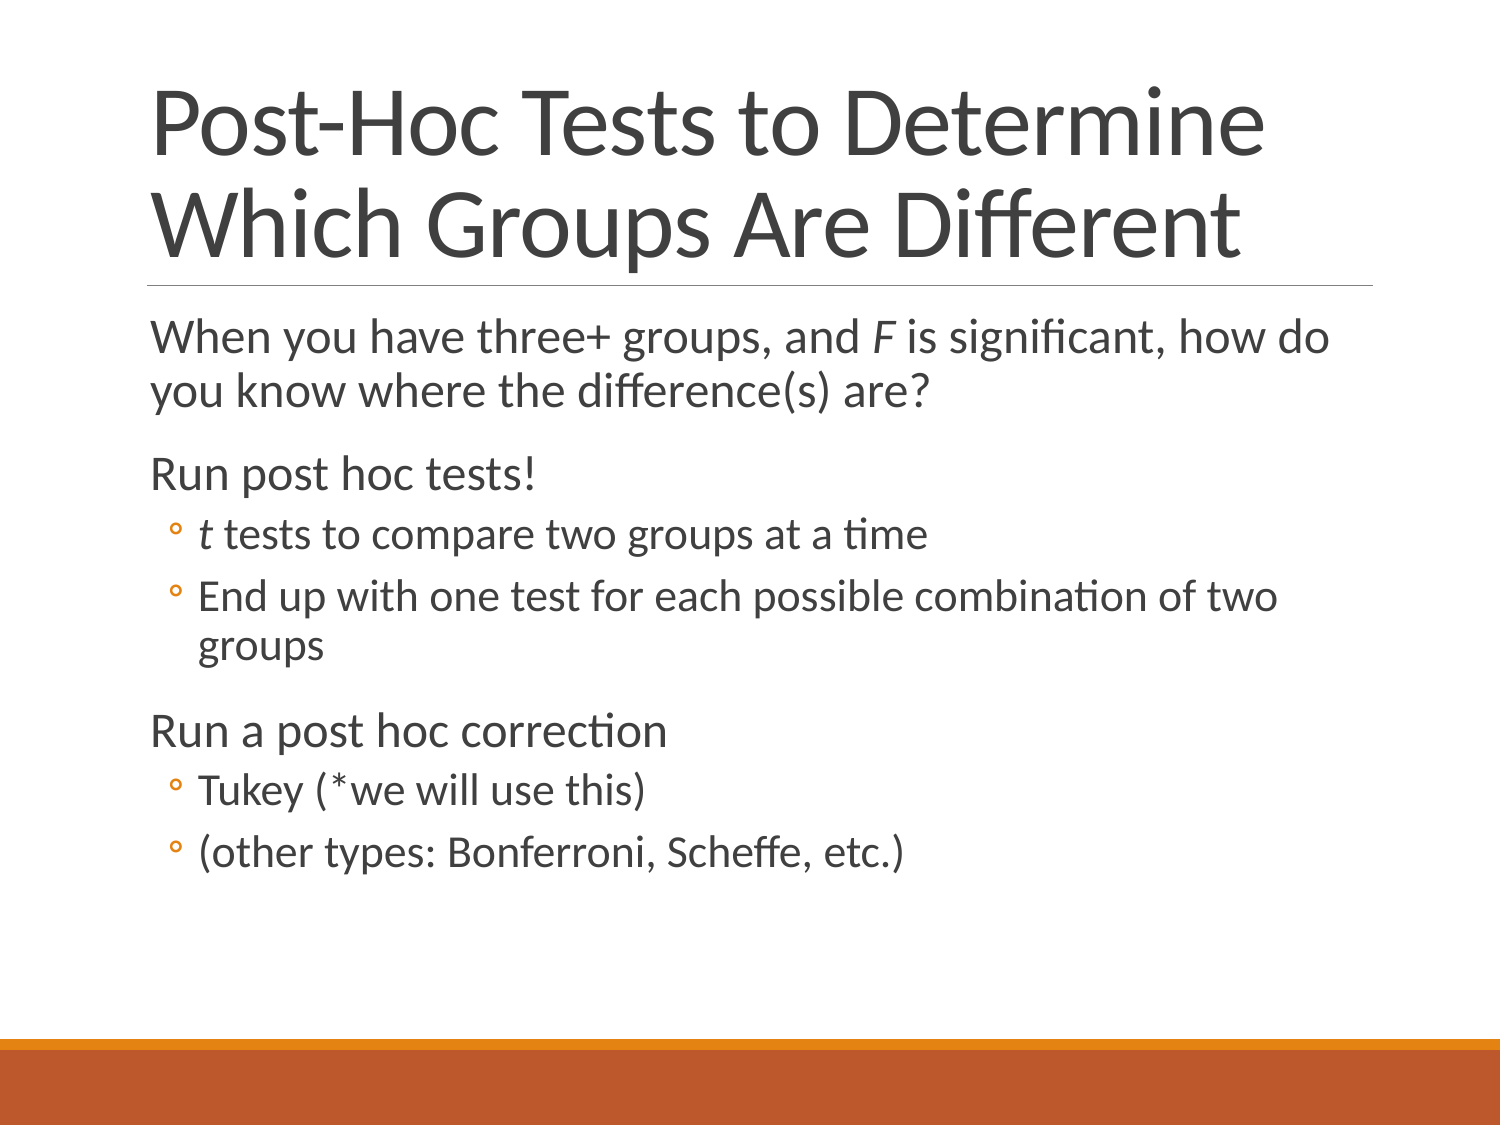

# Post-Hoc Tests to Determine Which Groups Are Different
When you have three+ groups, and F is significant, how do you know where the difference(s) are?
Run post hoc tests!
t tests to compare two groups at a time
End up with one test for each possible combination of two groups
Run a post hoc correction
Tukey (*we will use this)
(other types: Bonferroni, Scheffe, etc.)